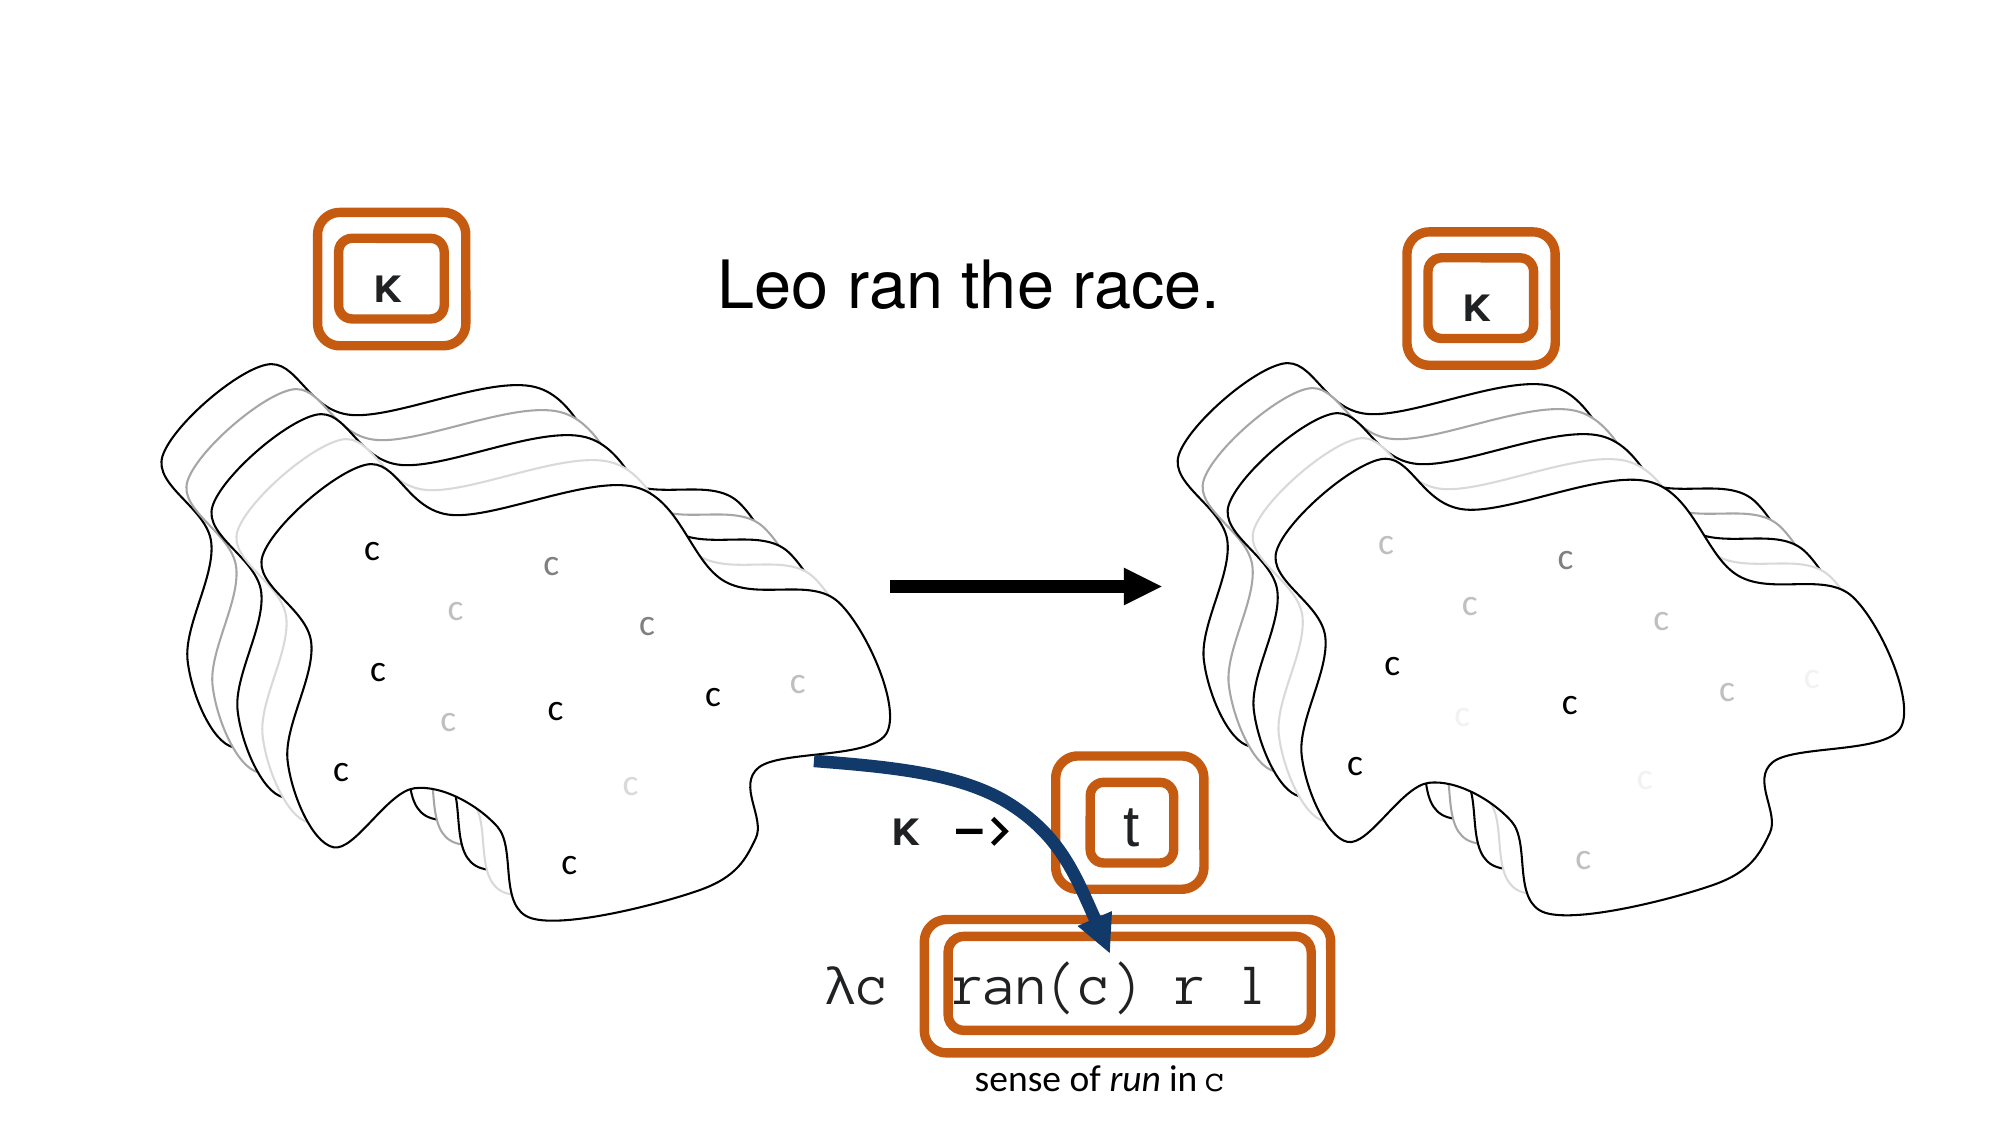

κ

κ
Leo ran the race.

c
c
c
c
c
c
c
c
c
c
c
c

c
c
c
c
c
c
c
c
c
c
c
c

c
c
c
c
c
c
c
c
c
c
c
c

c
c
c
c
c
c
c
c
c
c
c
c
c
c
c
c
c
c
c
c
c
c
c
c

c
c
c
c
c
c
c
c
c
c
c
c

c
c
c
c
c
c
c
c
c
c
c
c

c
c
c
c
c
c
c
c
c
c
c
c

c
c
c
c
c
c
c
c
c
c
c
c

c
c
c
c
c
c
c
c
c
c
c
c

c
c
c
c
c
c
c
c
c
c
c
c

t
κ ->

λc  ran(c) r l
sense of run in c